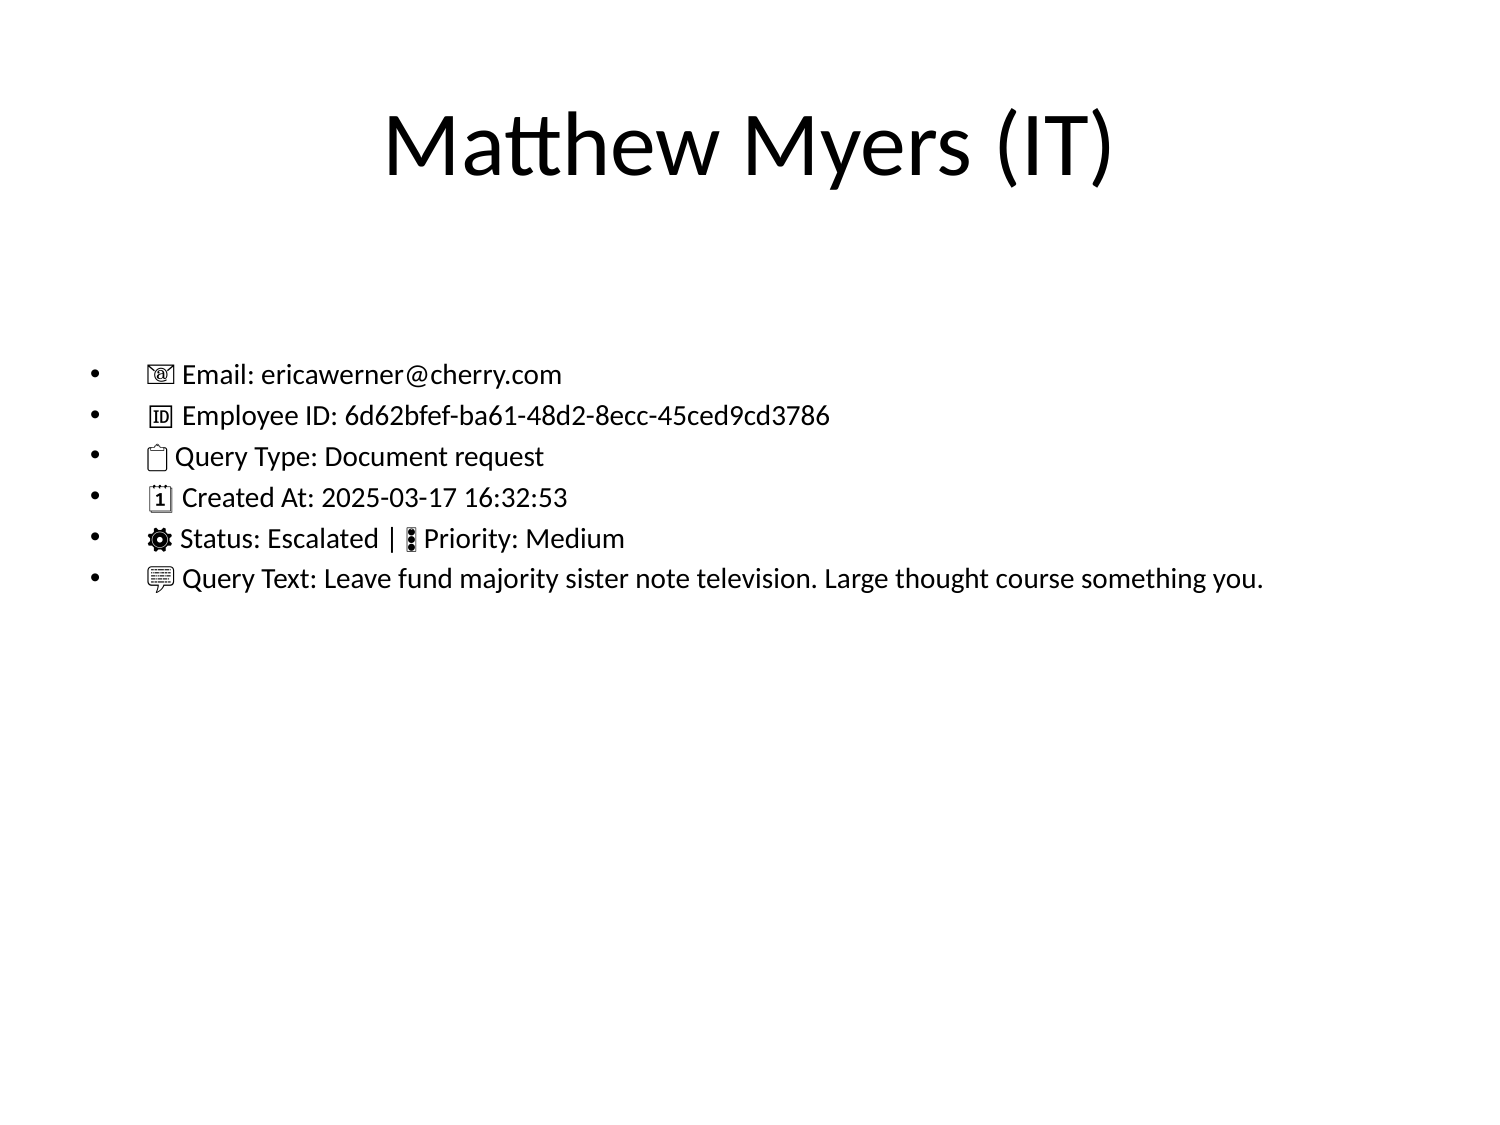

# Matthew Myers (IT)

📧 Email: ericawerner@cherry.com
🆔 Employee ID: 6d62bfef-ba61-48d2-8ecc-45ced9cd3786
📋 Query Type: Document request
🗓 Created At: 2025-03-17 16:32:53
⚙ Status: Escalated | 🚦 Priority: Medium
💬 Query Text: Leave fund majority sister note television. Large thought course something you.